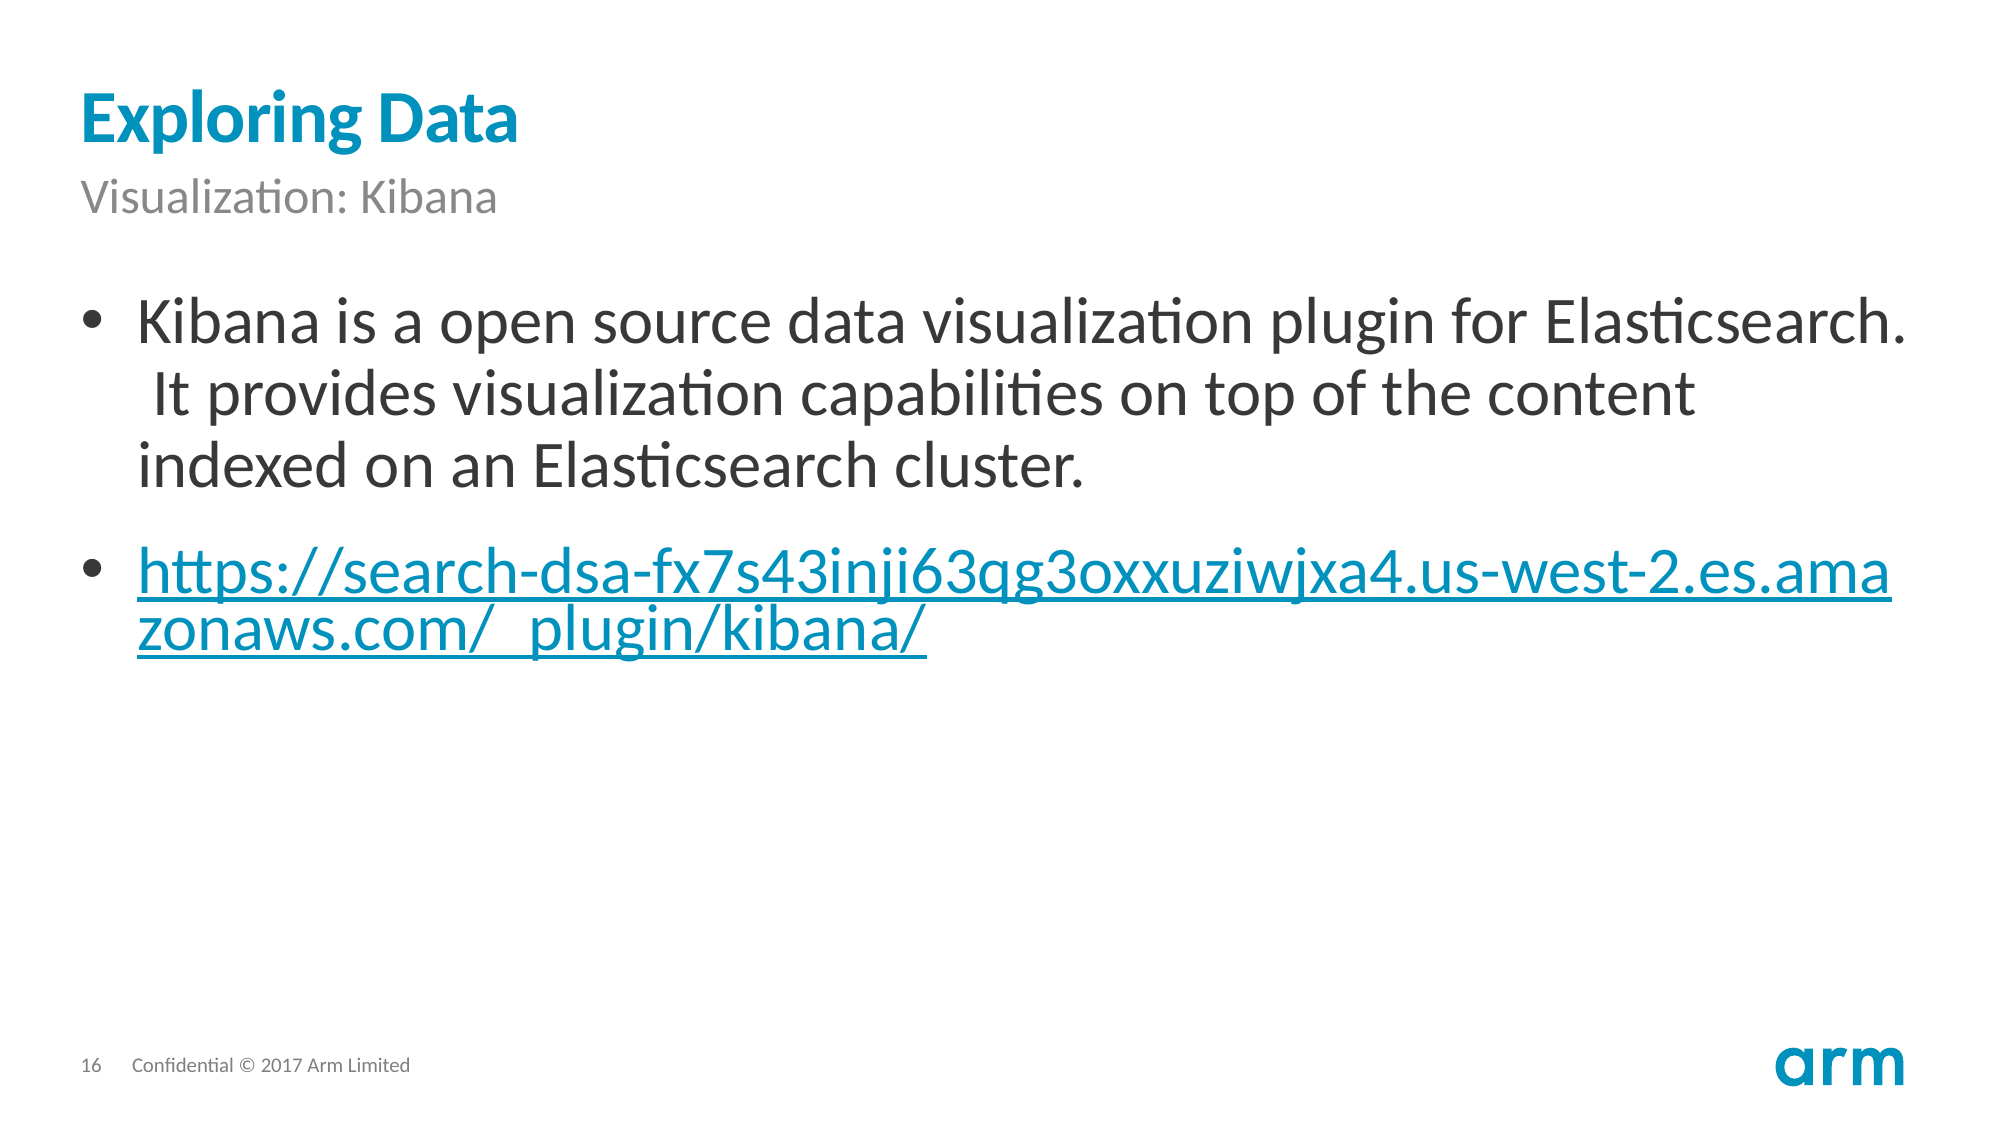

# Exploring Data
Visualization: Kibana
Kibana is a open source data visualization plugin for Elasticsearch.  It provides visualization capabilities on top of the content indexed on an Elasticsearch cluster.
https://search-dsa-fx7s43inji63qg3oxxuziwjxa4.us-west-2.es.amazonaws.com/_plugin/kibana/